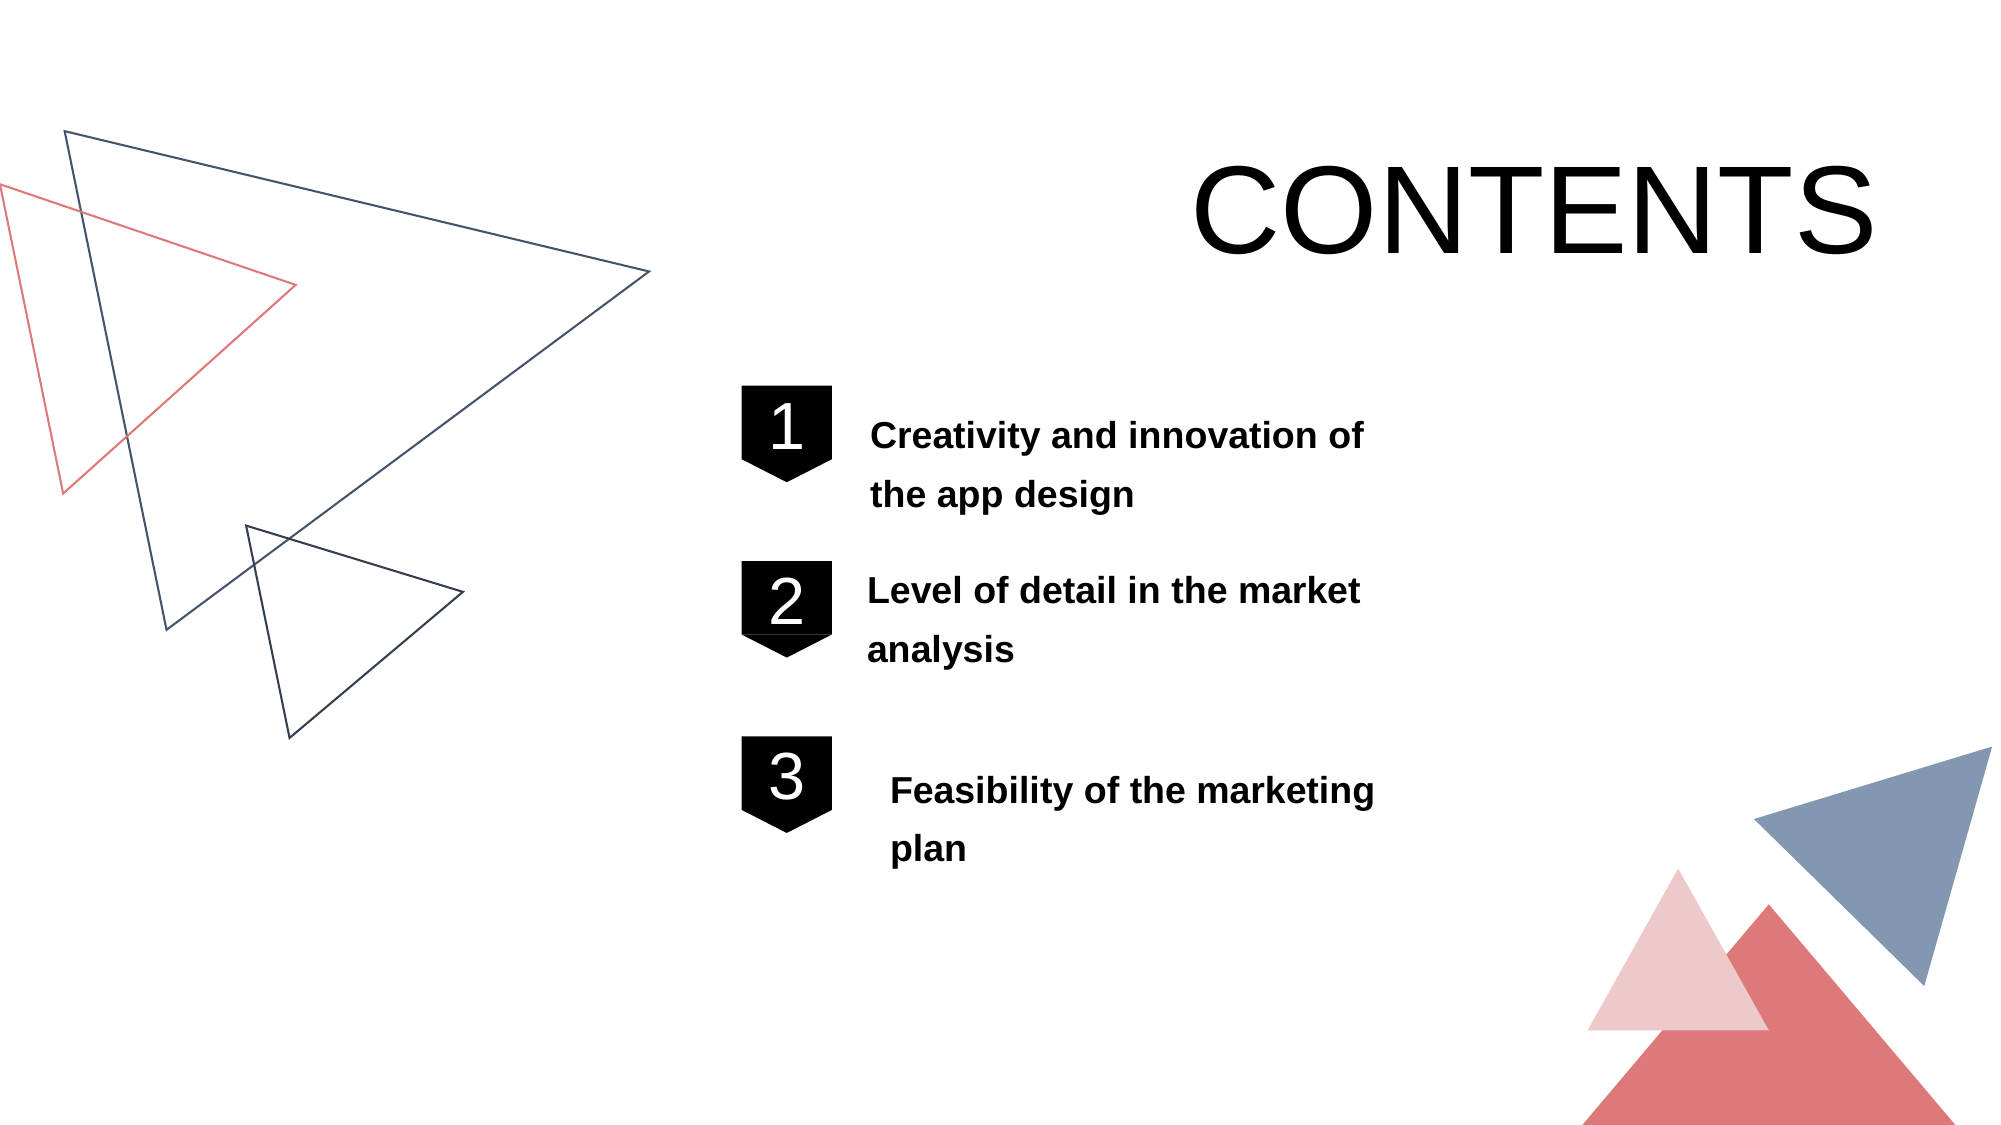

CONTENTS
1

Creativity and innovation of the app design
Level of detail in the market analysis
2

3

Feasibility of the marketing plan